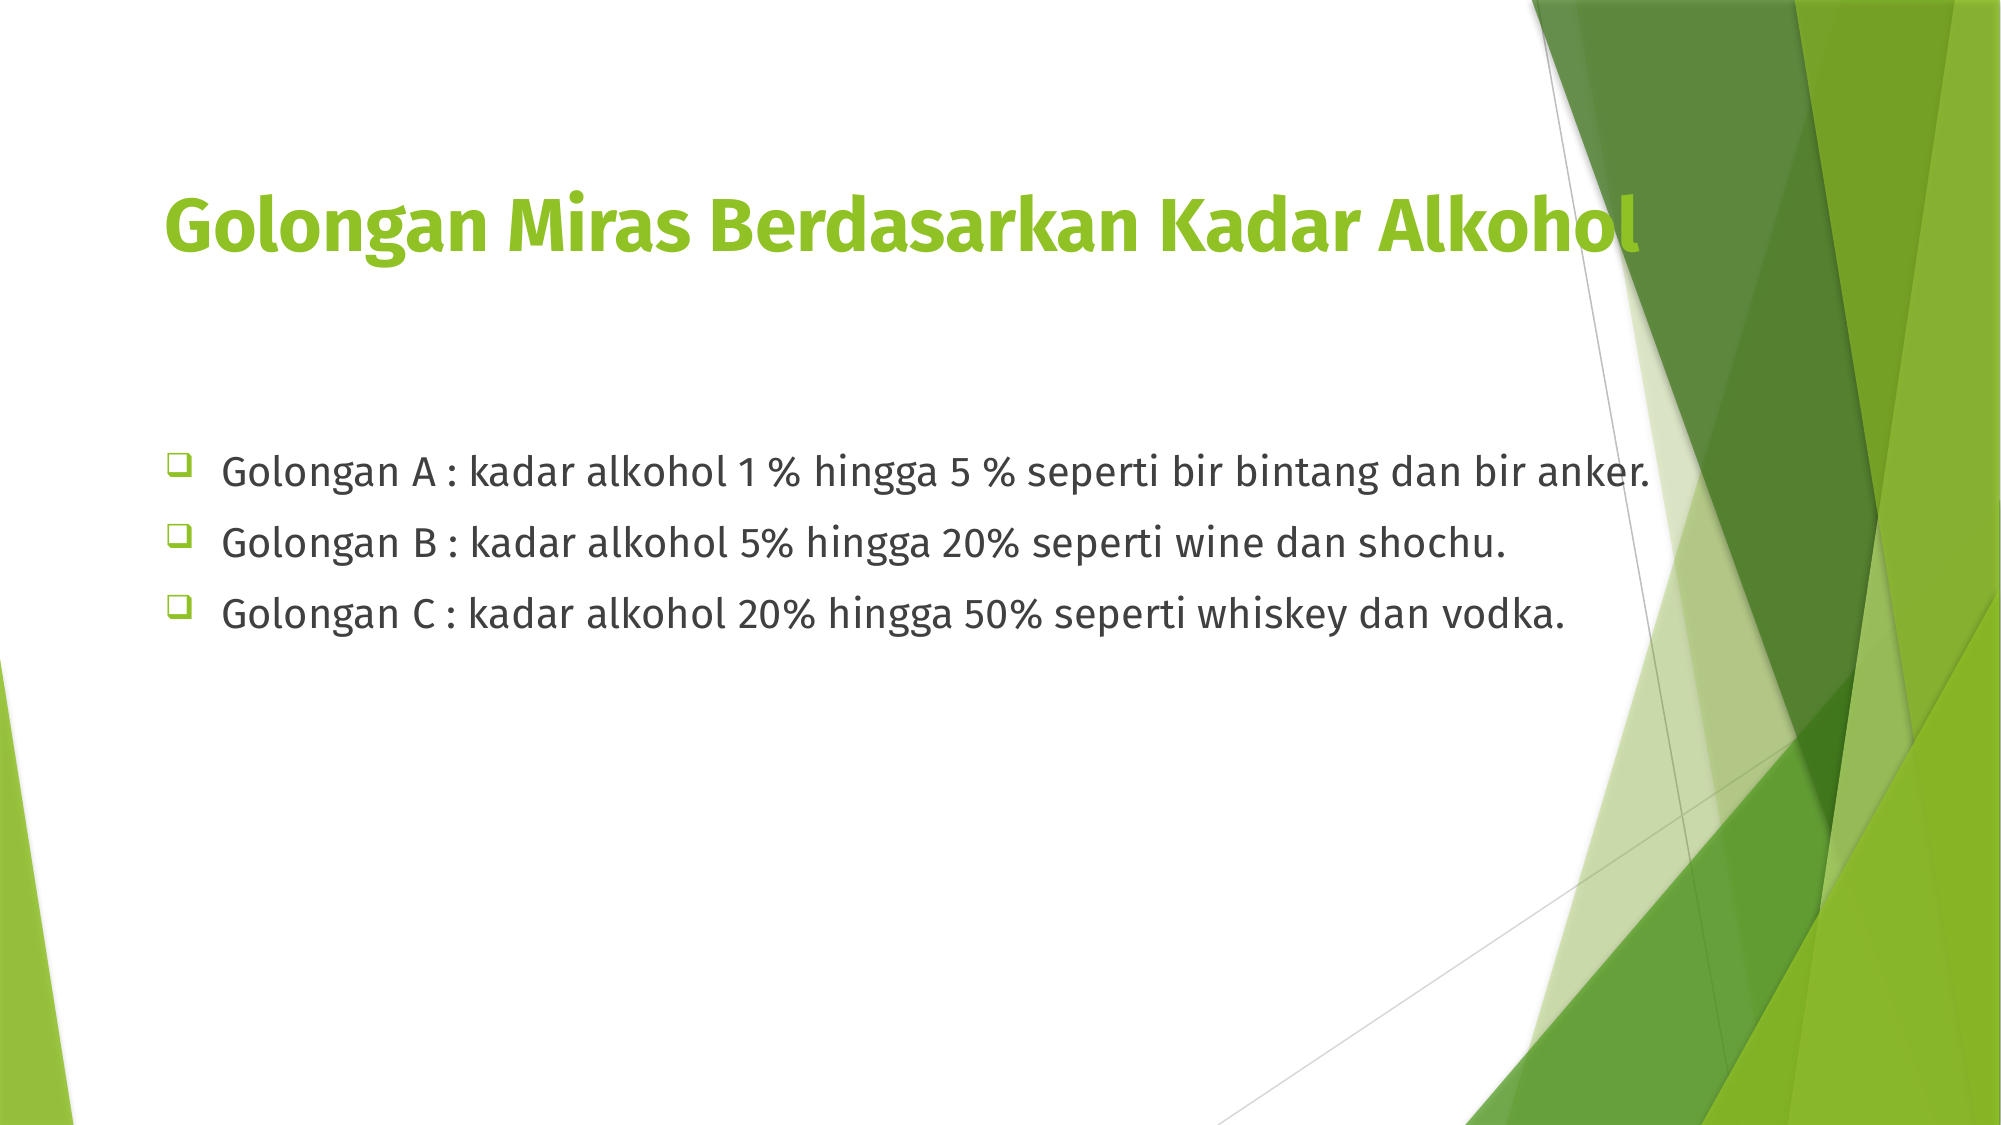

# Golongan Miras Berdasarkan Kadar Alkohol
Golongan A : kadar alkohol 1 % hingga 5 % seperti bir bintang dan bir anker.
Golongan B : kadar alkohol 5% hingga 20% seperti wine dan shochu.
Golongan C : kadar alkohol 20% hingga 50% seperti whiskey dan vodka.